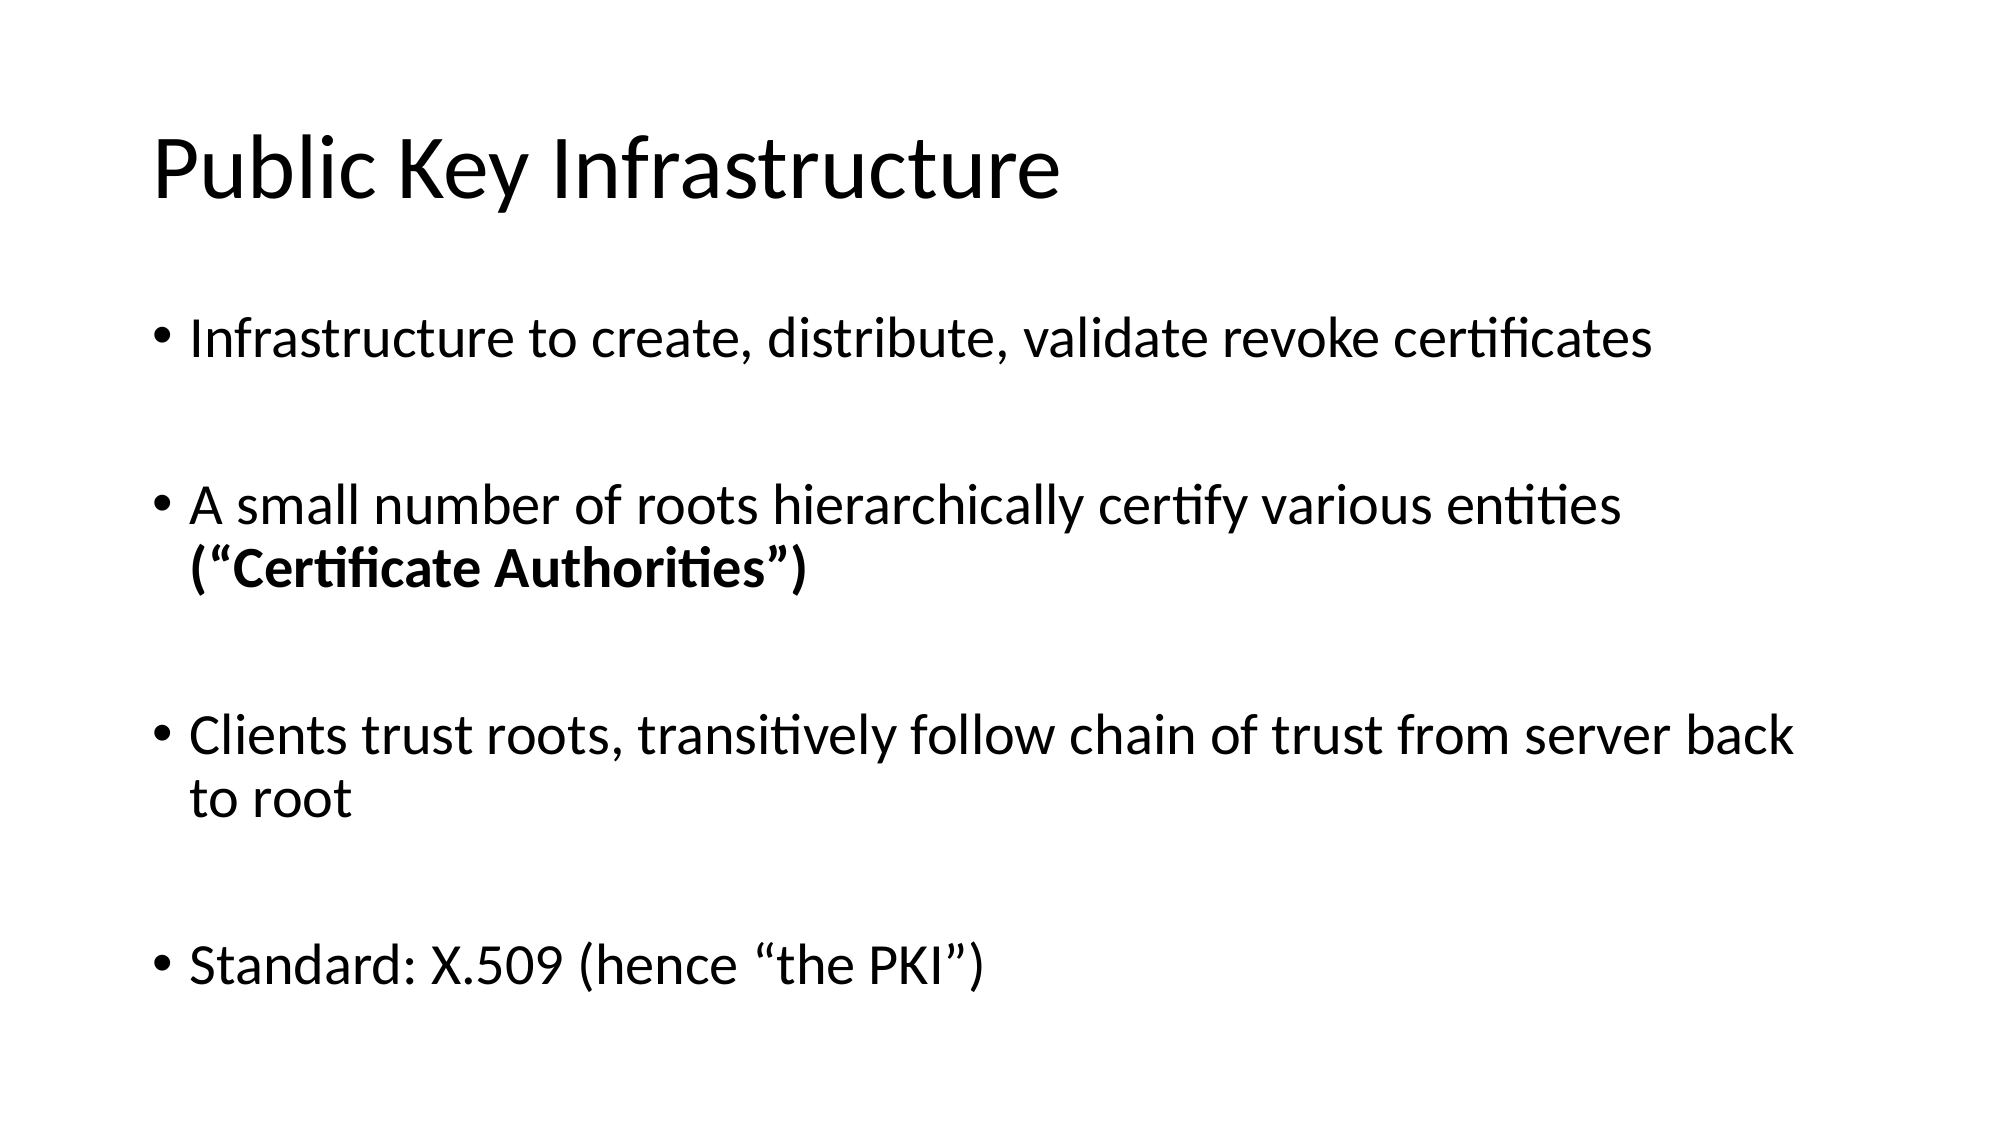

# Public Key Infrastructure
Infrastructure to create, distribute, validate revoke certificates

A small number of roots hierarchically certify various entities (“Certificate Authorities”)

Clients trust roots, transitively follow chain of trust from server back to root

Standard: X.509 (hence “the PKI”)